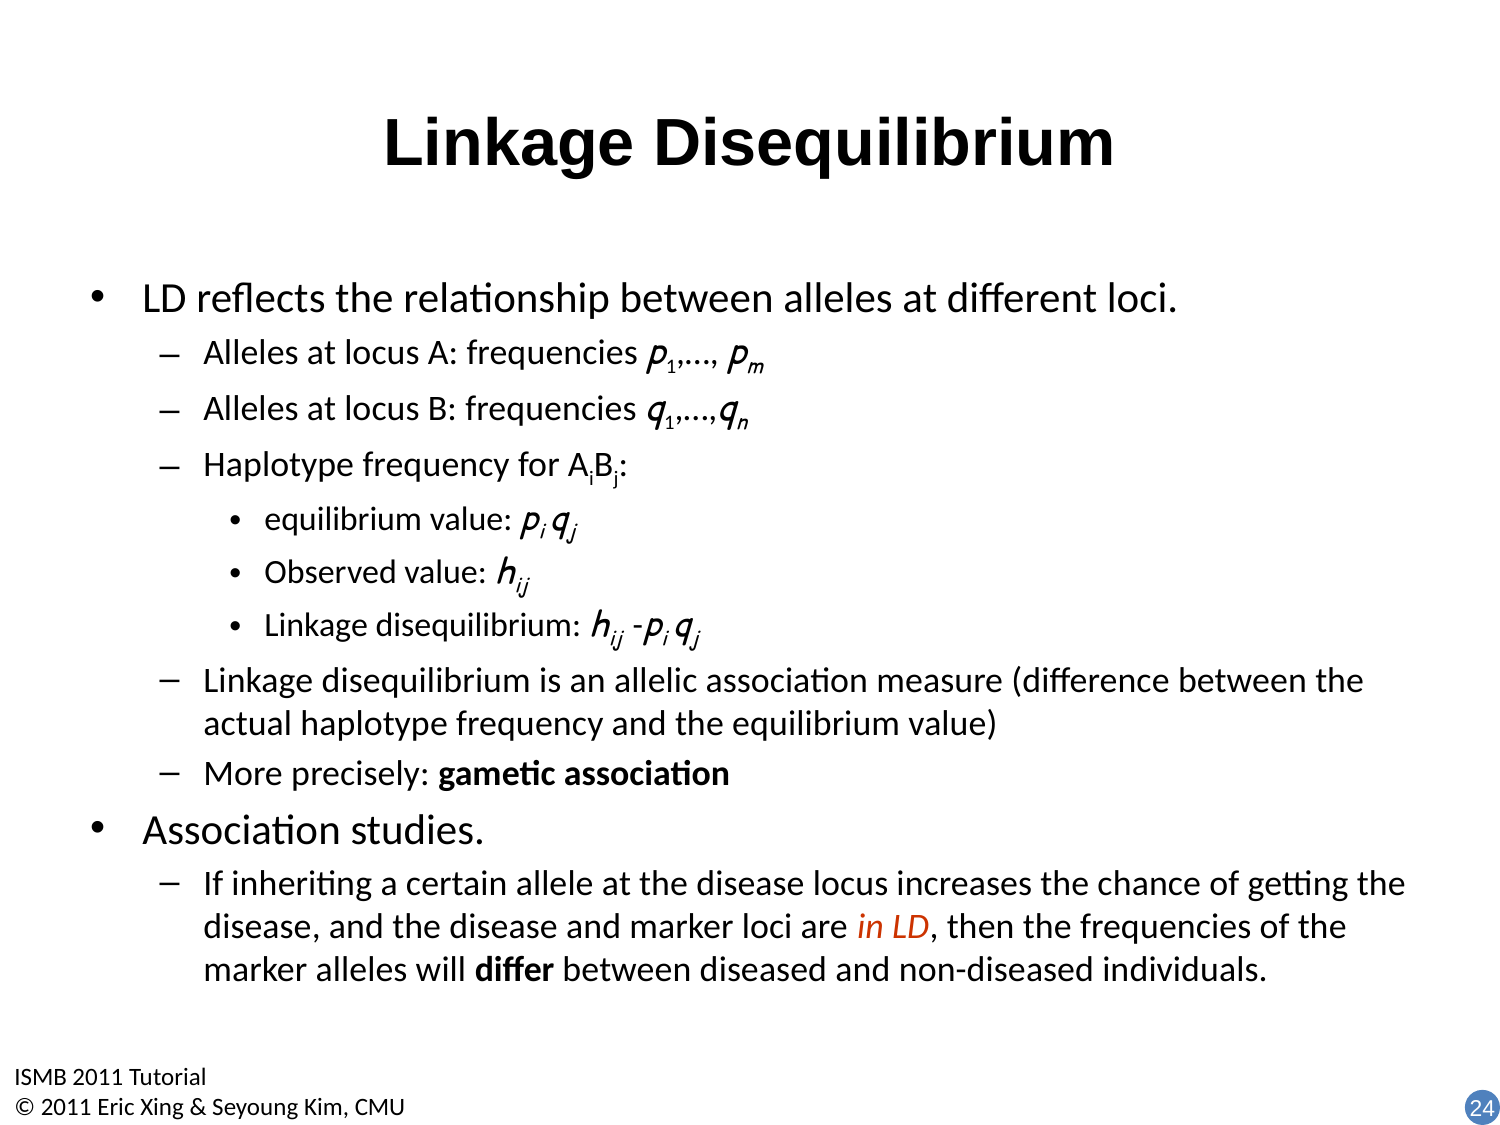

# Linkage Disequilibrium
LD reflects the relationship between alleles at different loci.
Alleles at locus A: frequencies p1,…, pm
Alleles at locus B: frequencies q1,…,qn
Haplotype frequency for AiBj:
equilibrium value: pi qj
Observed value: hij
Linkage disequilibrium: hij -pi qj
Linkage disequilibrium is an allelic association measure (difference between the actual haplotype frequency and the equilibrium value)
More precisely: gametic association
Association studies.
If inheriting a certain allele at the disease locus increases the chance of getting the disease, and the disease and marker loci are in LD, then the frequencies of the marker alleles will differ between diseased and non-diseased individuals.